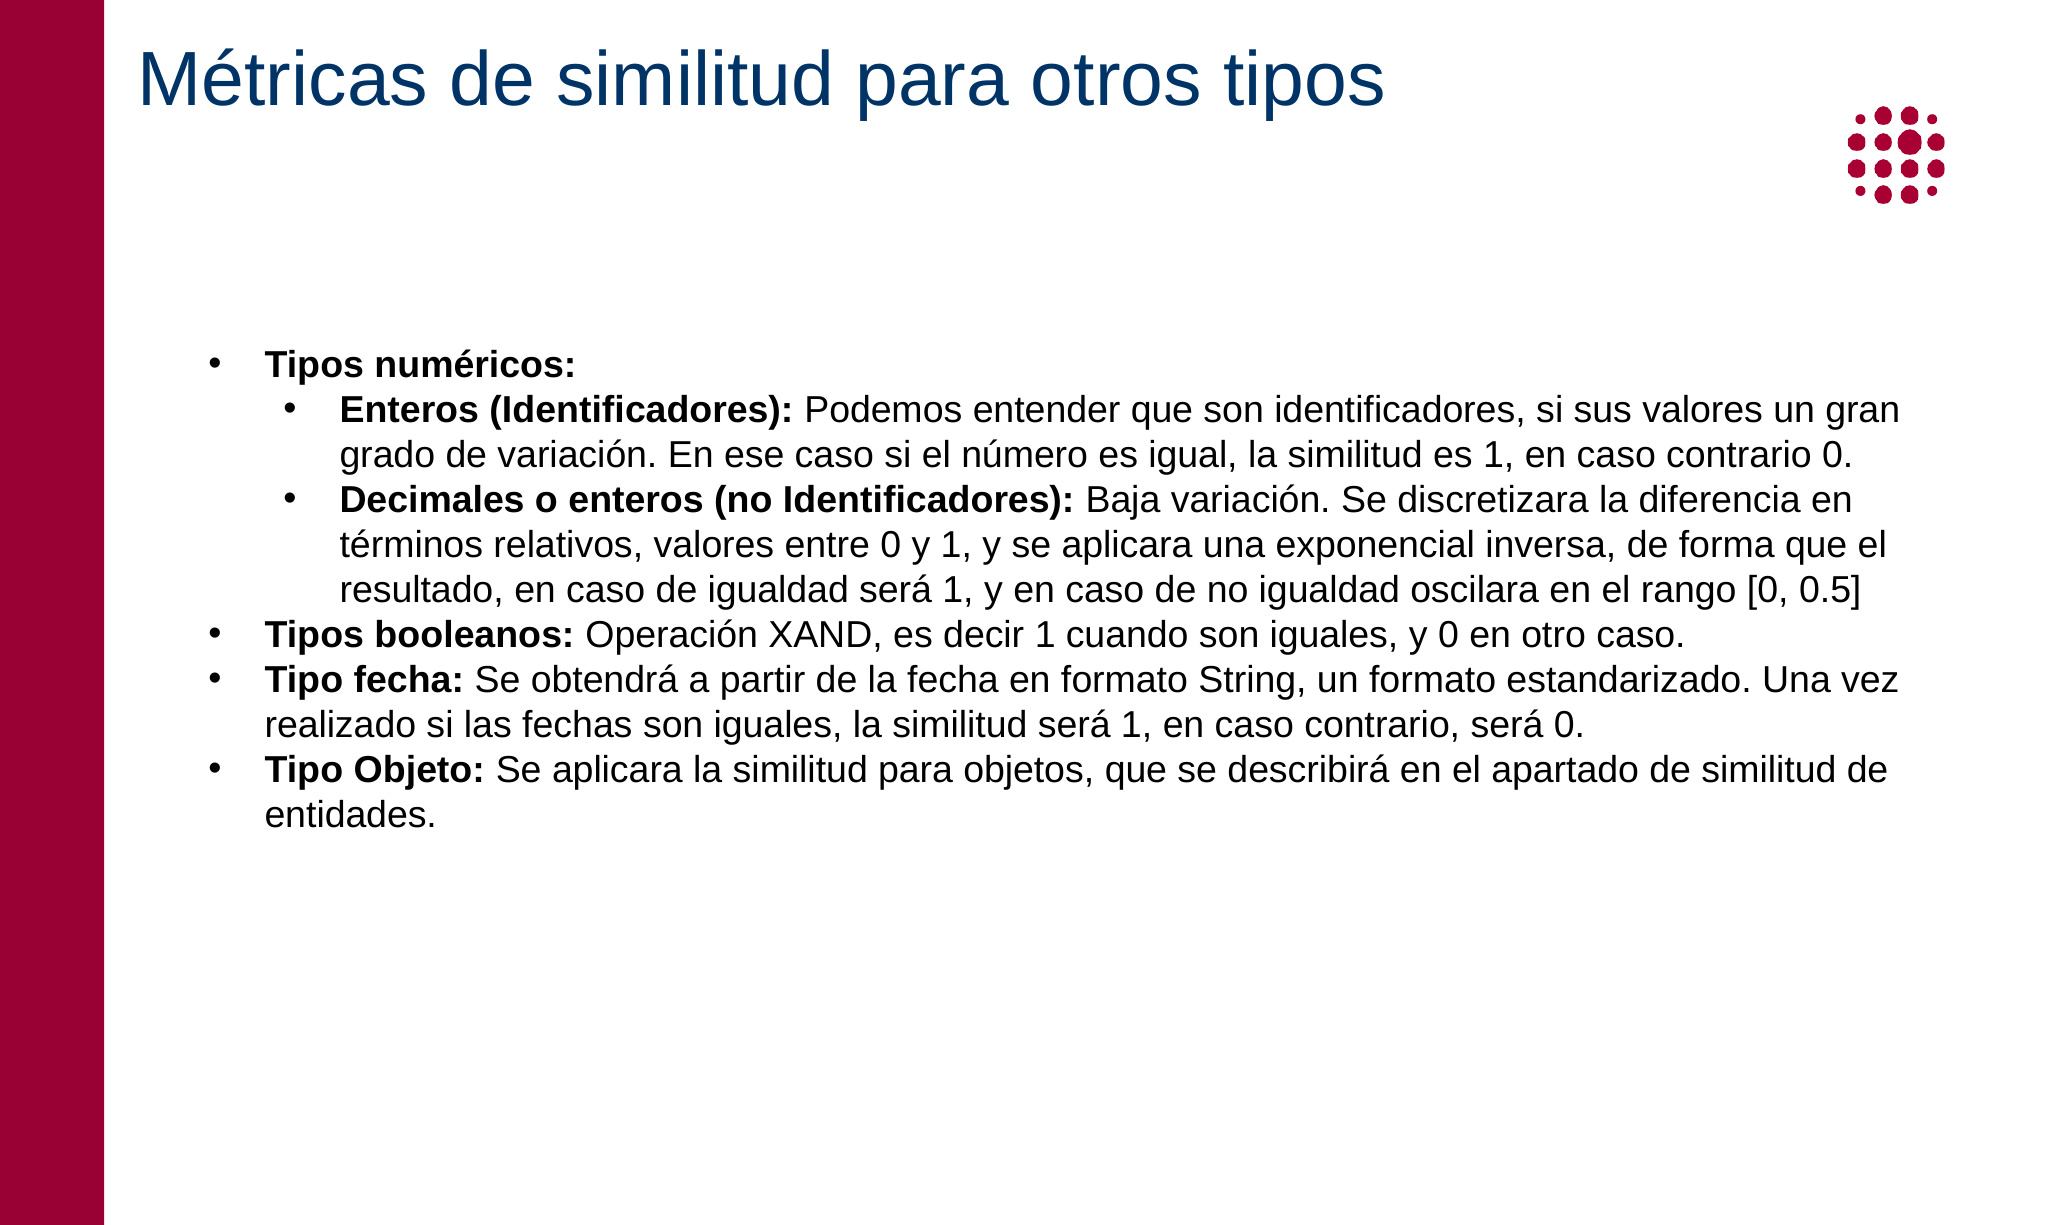

# Métricas de similitud para otros tipos
Tipos numéricos:
Enteros (Identificadores): Podemos entender que son identificadores, si sus valores un gran grado de variación. En ese caso si el número es igual, la similitud es 1, en caso contrario 0.
Decimales o enteros (no Identificadores): Baja variación. Se discretizara la diferencia en términos relativos, valores entre 0 y 1, y se aplicara una exponencial inversa, de forma que el resultado, en caso de igualdad será 1, y en caso de no igualdad oscilara en el rango [0, 0.5]
Tipos booleanos: Operación XAND, es decir 1 cuando son iguales, y 0 en otro caso.
Tipo fecha: Se obtendrá a partir de la fecha en formato String, un formato estandarizado. Una vez realizado si las fechas son iguales, la similitud será 1, en caso contrario, será 0.
Tipo Objeto: Se aplicara la similitud para objetos, que se describirá en el apartado de similitud de entidades.